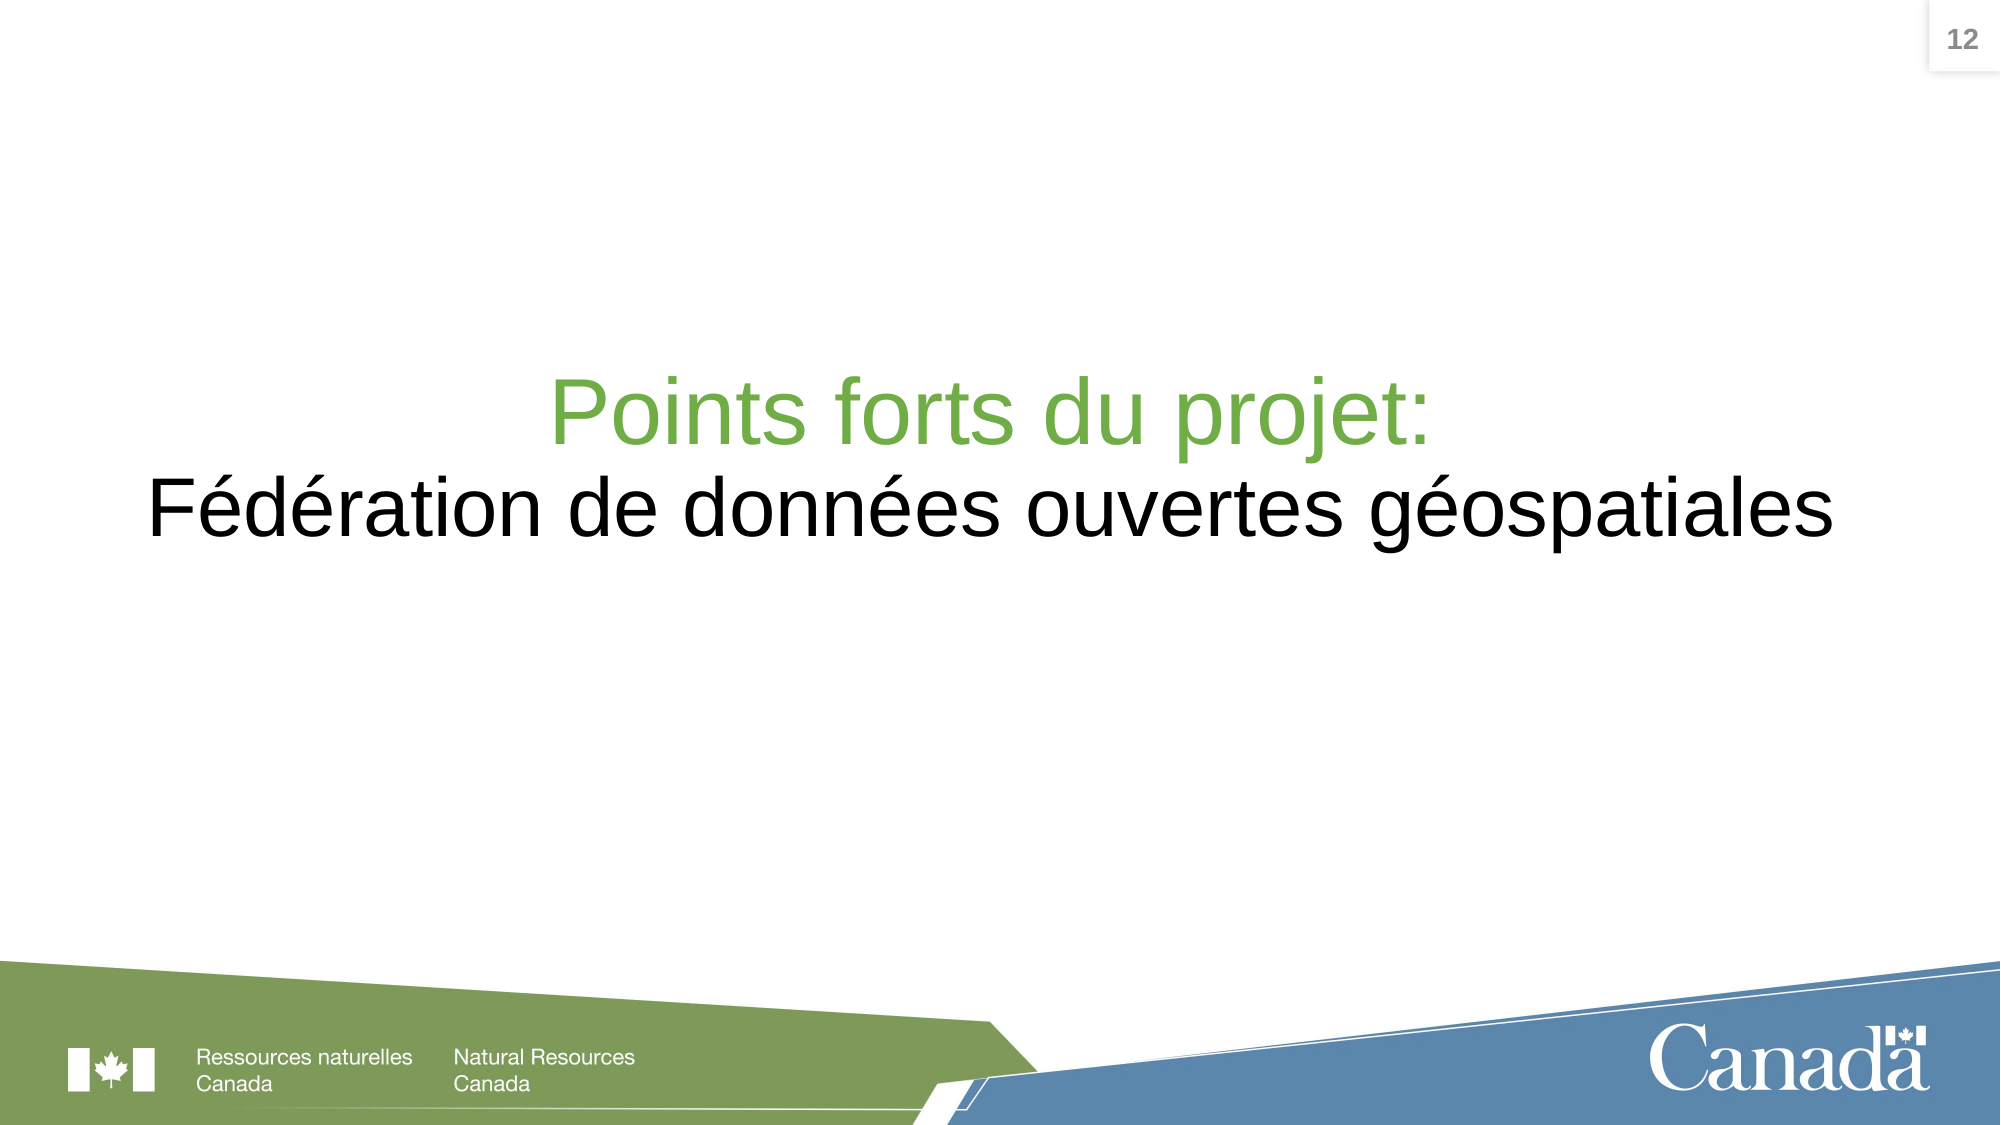

12
# Points forts du projet: Fédération de données ouvertes géospatiales